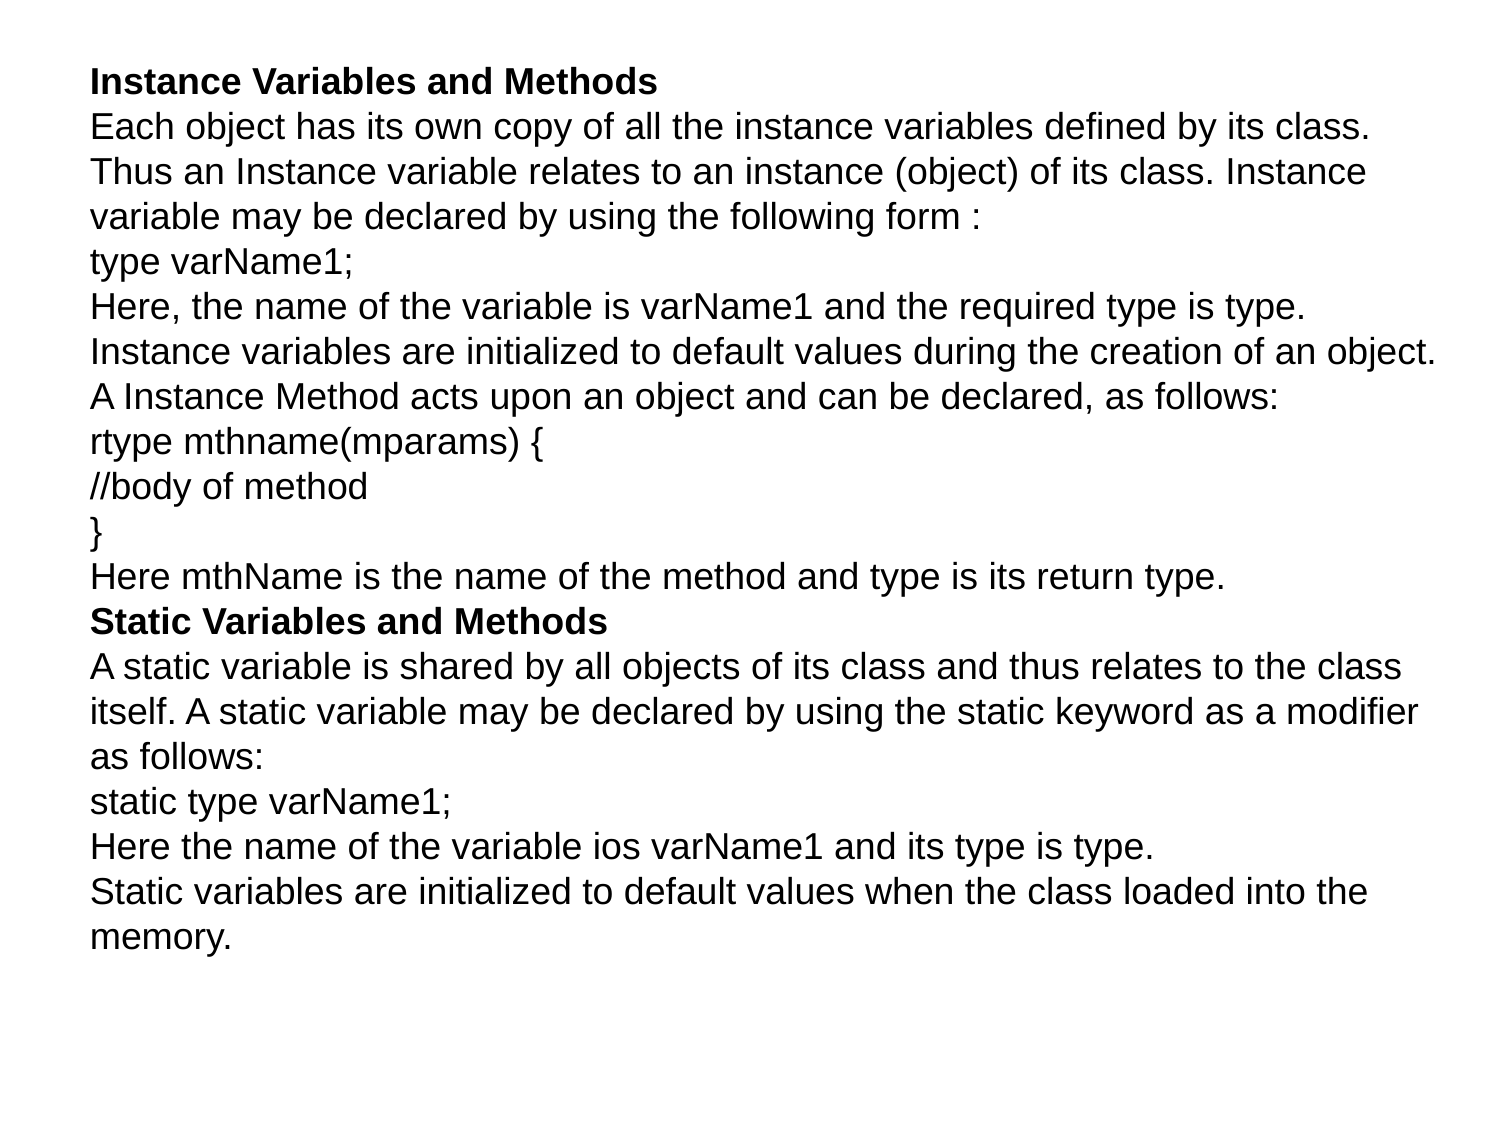

Instance Variables and Methods
Each object has its own copy of all the instance variables defined by its class. Thus an Instance variable relates to an instance (object) of its class. Instance variable may be declared by using the following form :
type varName1;
Here, the name of the variable is varName1 and the required type is type.
Instance variables are initialized to default values during the creation of an object.
A Instance Method acts upon an object and can be declared, as follows:
rtype mthname(mparams) {
//body of method
}
Here mthName is the name of the method and type is its return type.
Static Variables and Methods
A static variable is shared by all objects of its class and thus relates to the class itself. A static variable may be declared by using the static keyword as a modifier as follows:
static type varName1;
Here the name of the variable ios varName1 and its type is type.
Static variables are initialized to default values when the class loaded into the memory.